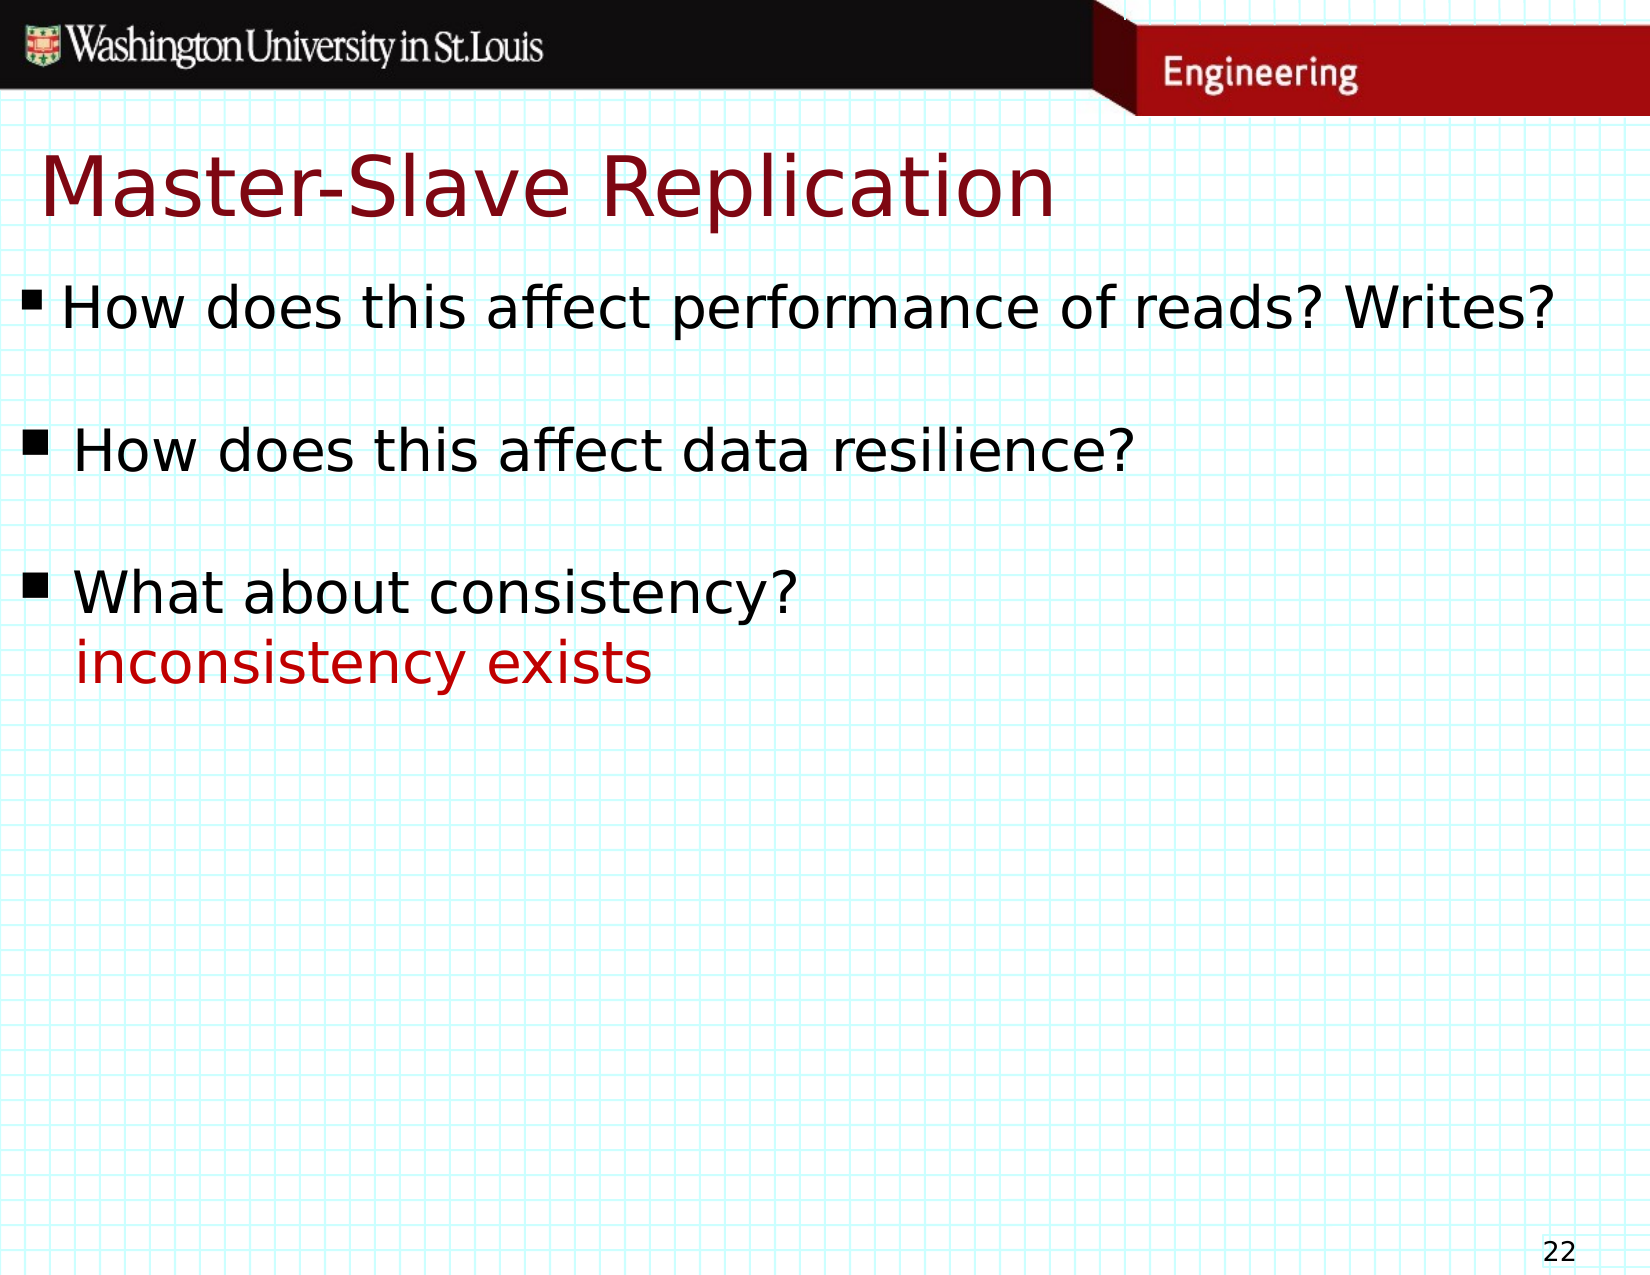

# Master-Slave Replication

How does this affect performance of reads? Writes?

How does this affect data resilience?

What about consistency?
	inconsistency exists

22